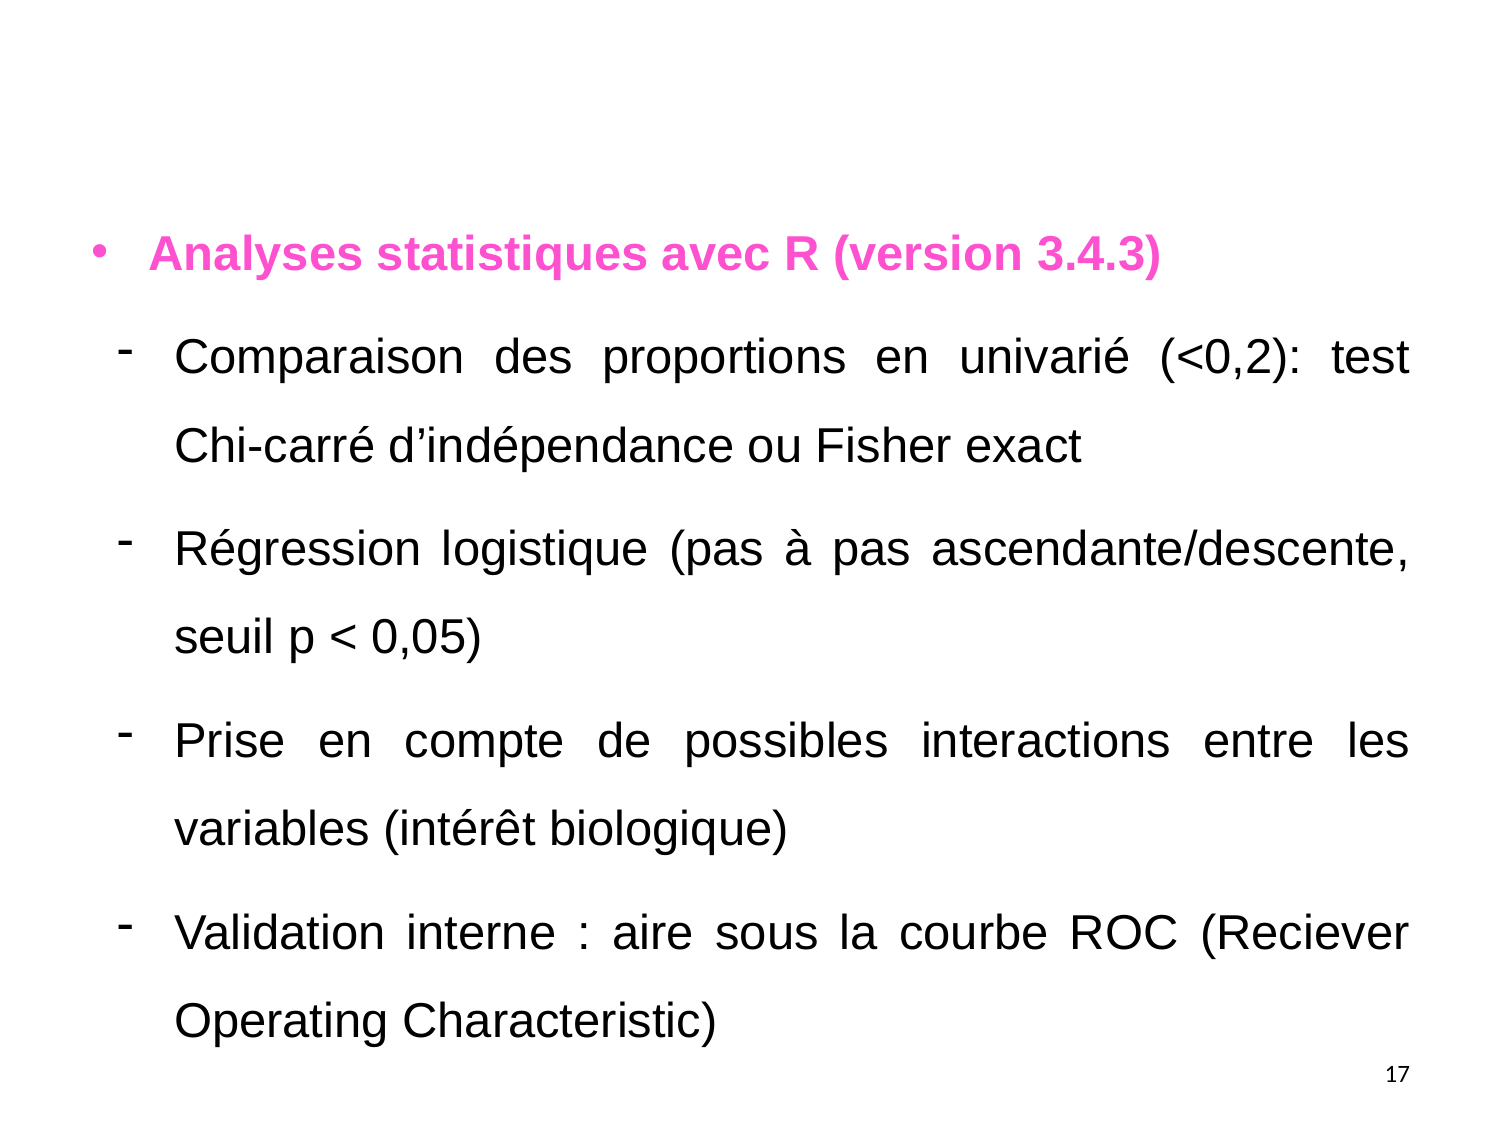

Analyses statistiques avec R (version 3.4.3)
Comparaison des proportions en univarié (<0,2): test Chi-carré d’indépendance ou Fisher exact
Régression logistique (pas à pas ascendante/descente, seuil p ˂ 0,05)
Prise en compte de possibles interactions entre les variables (intérêt biologique)
Validation interne : aire sous la courbe ROC (Reciever Operating Characteristic)

17